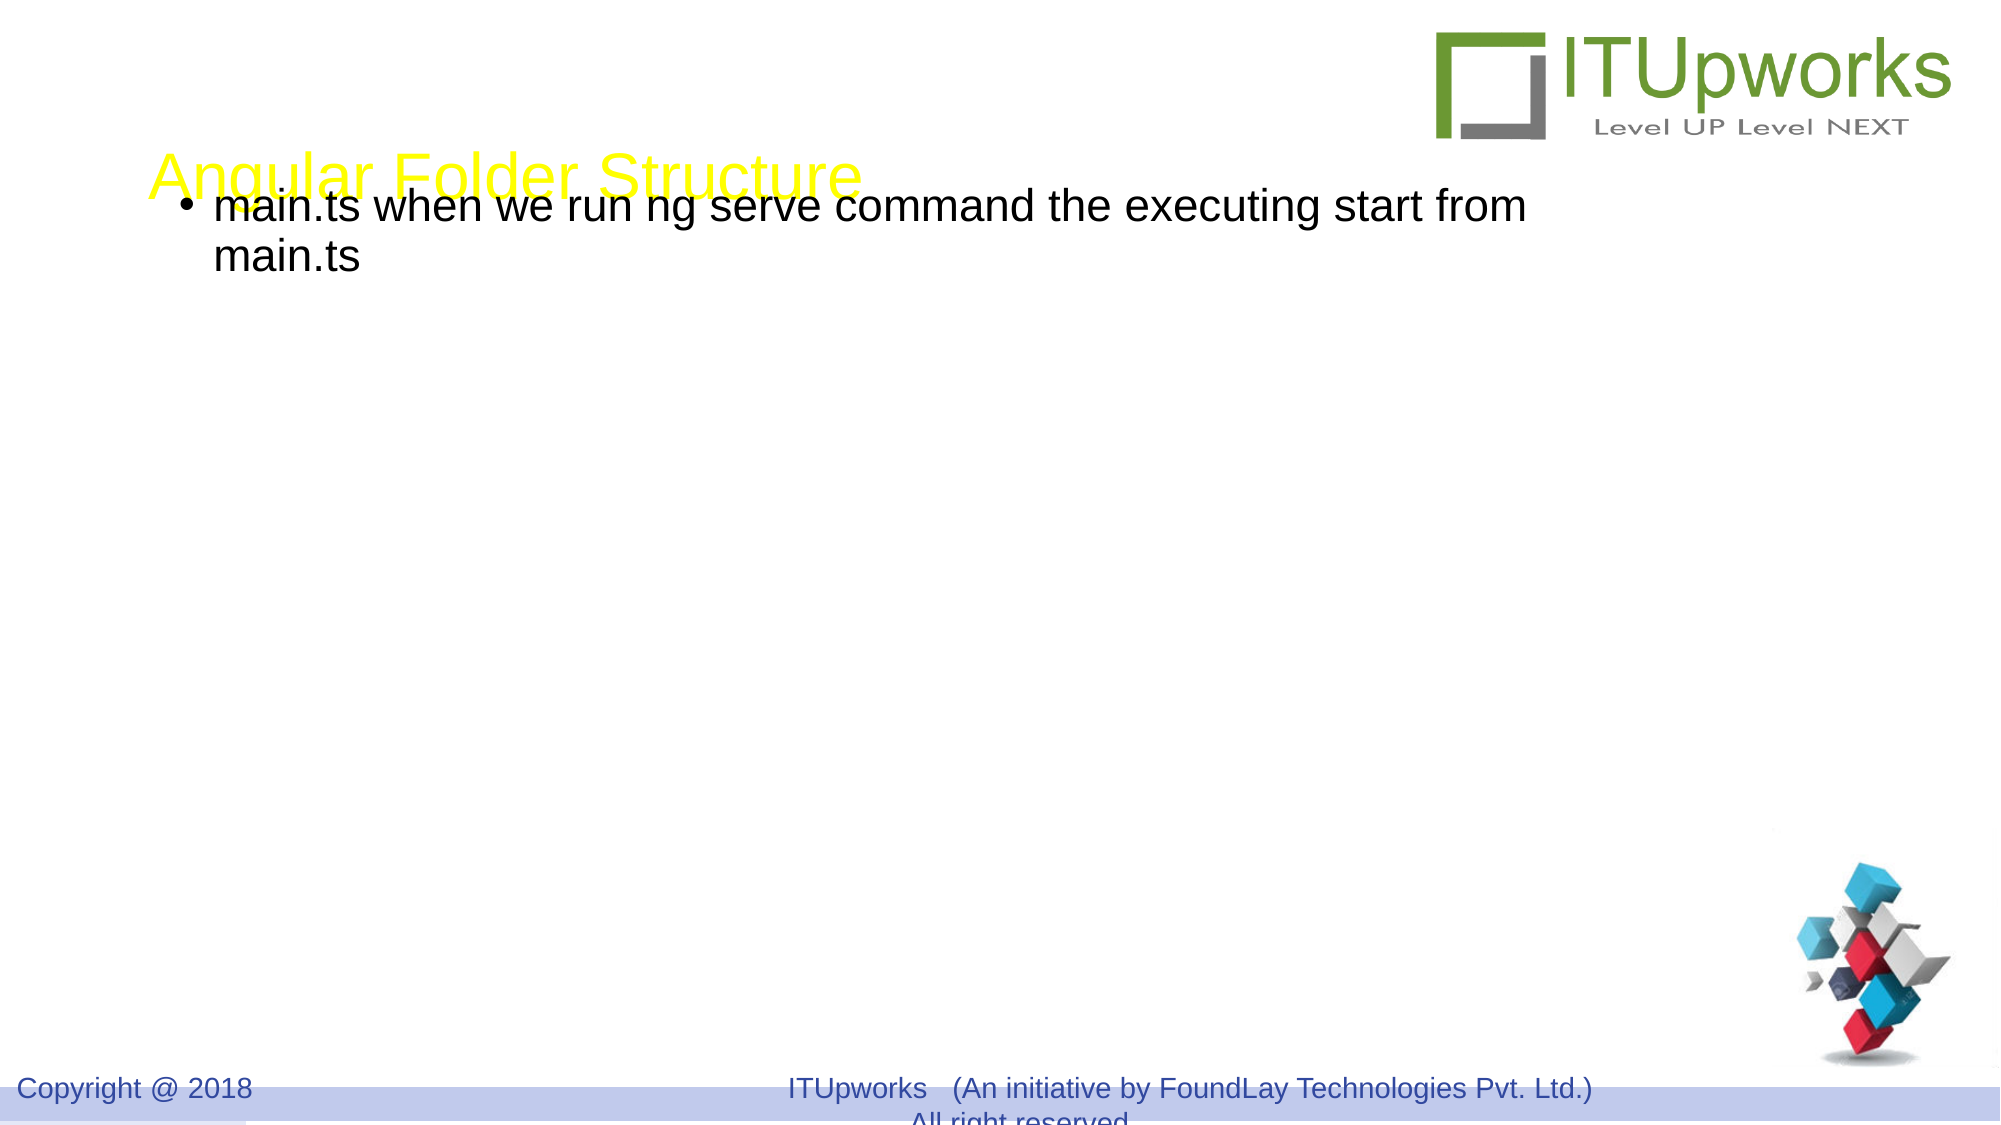

# Angular Folder Structure
main.ts when we run ng serve command the executing start from main.ts